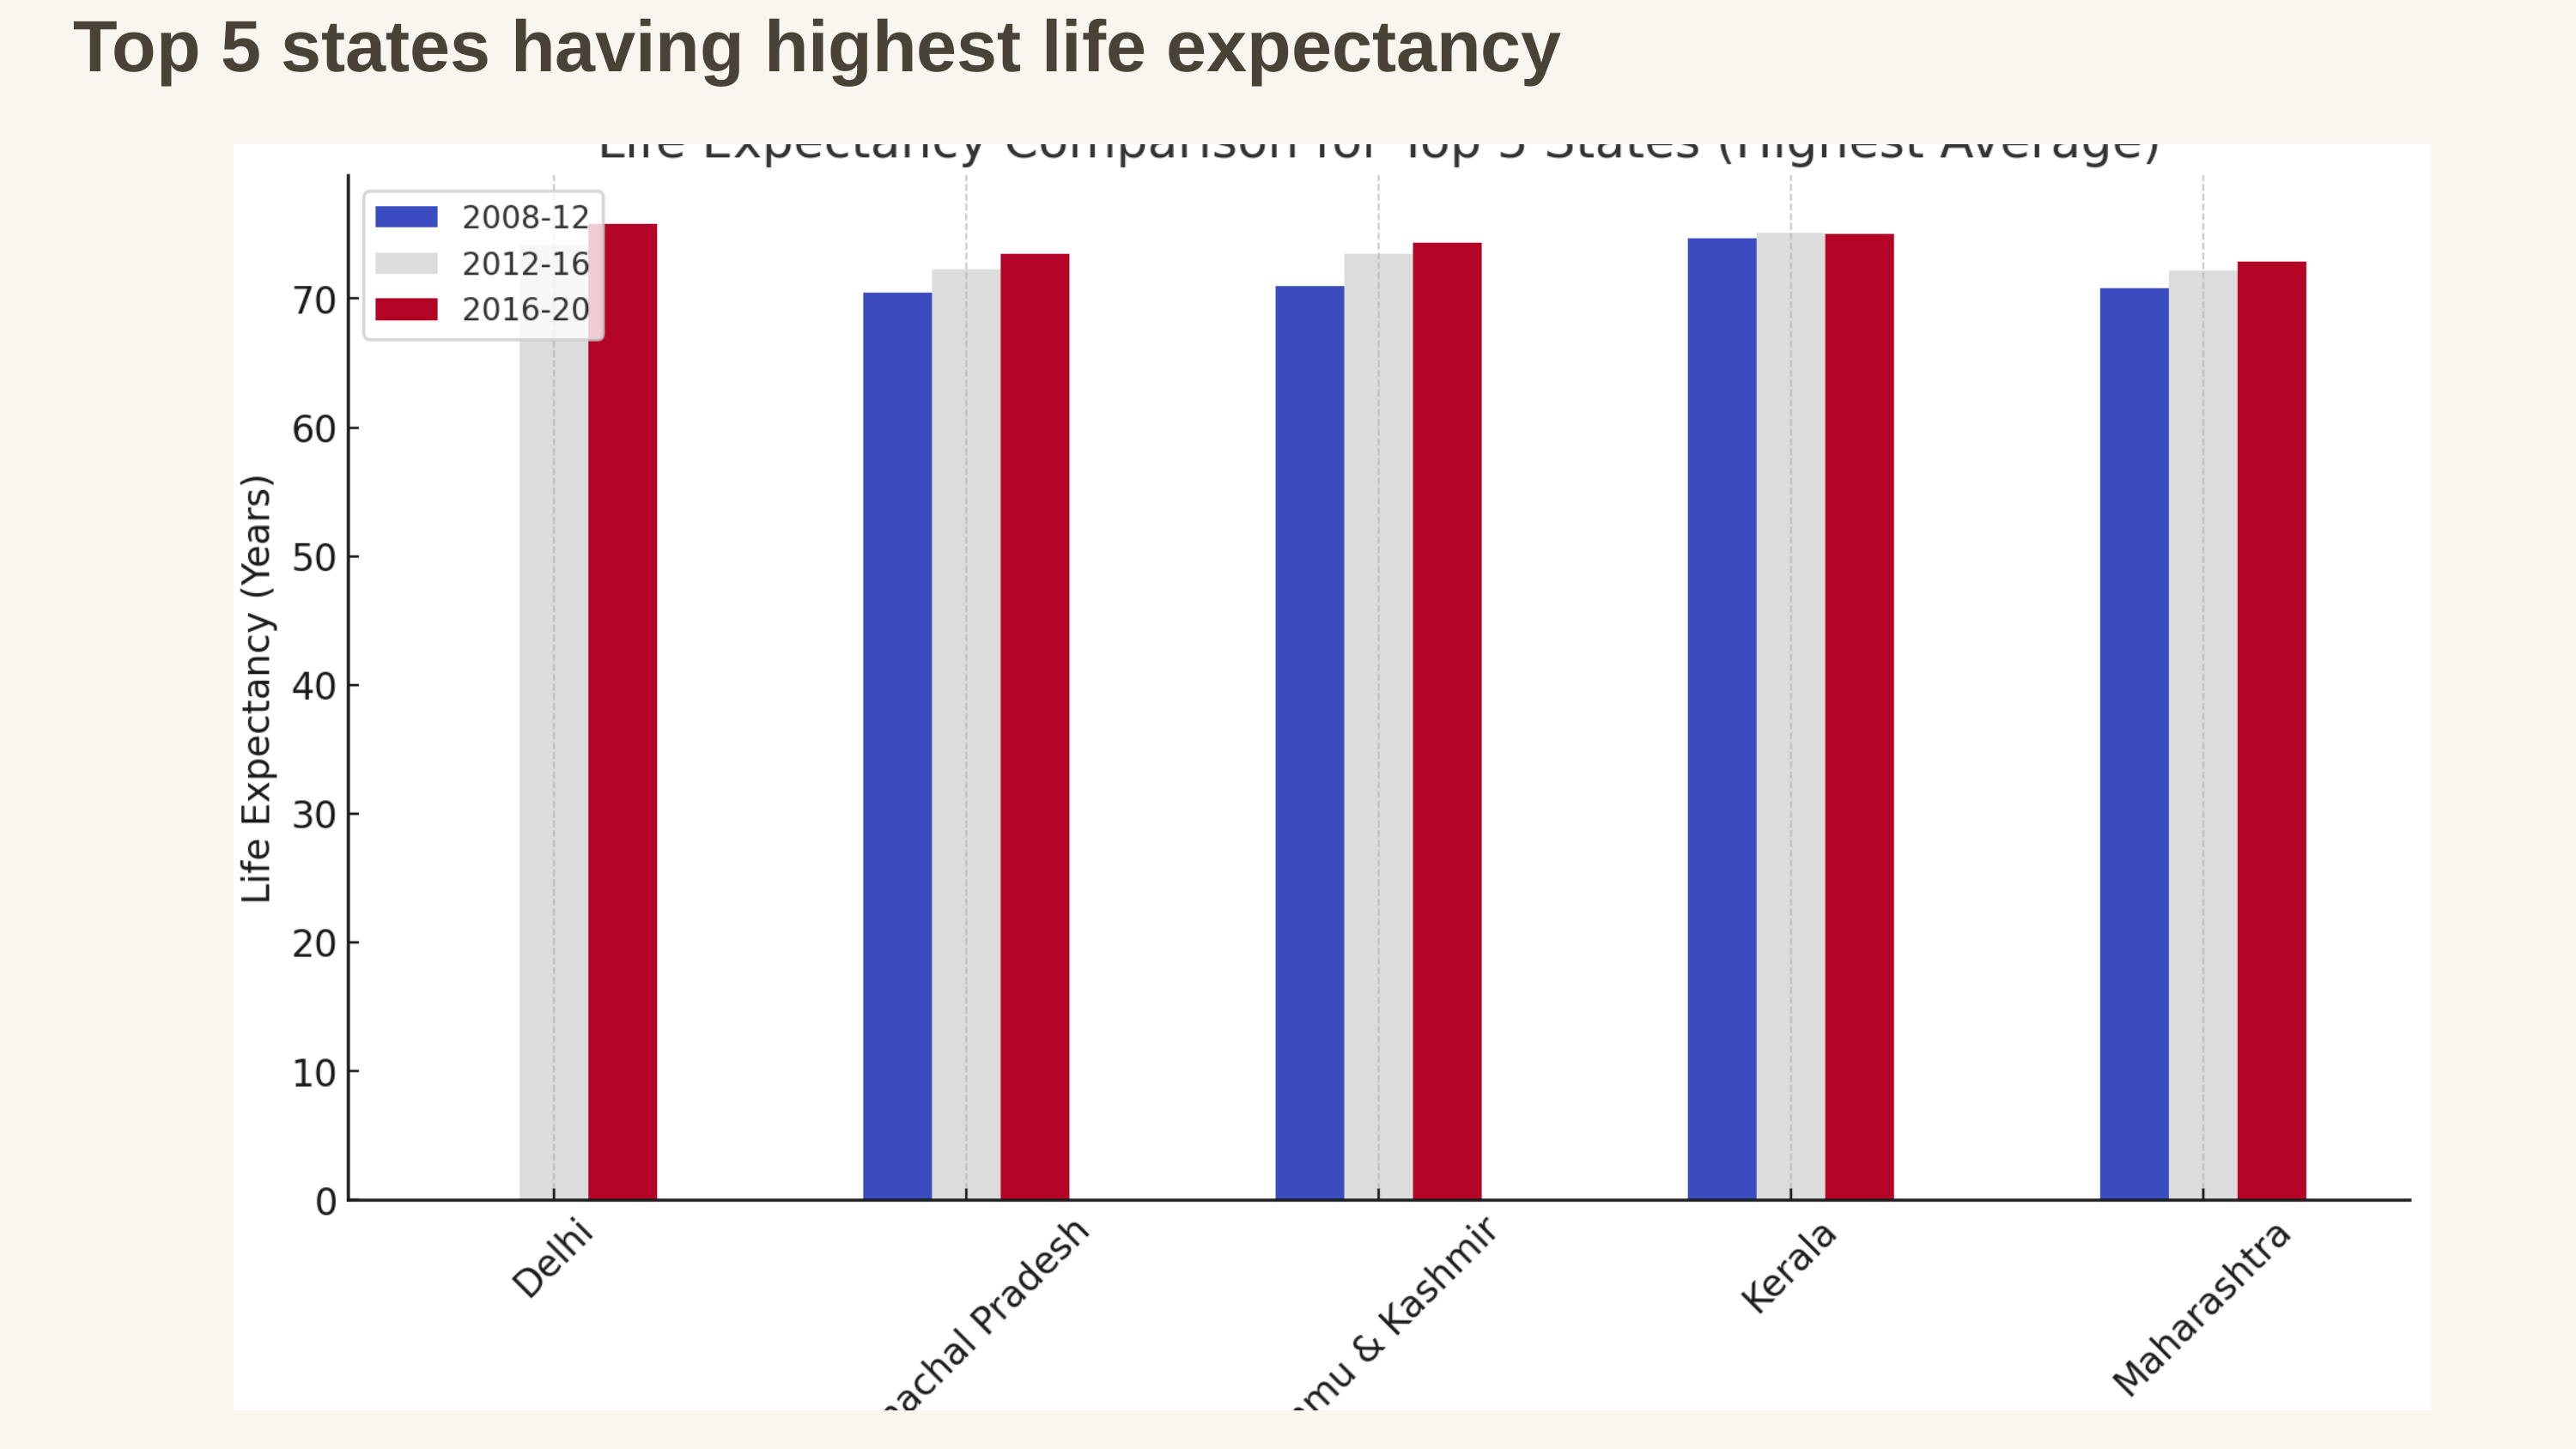

Top 5 states having highest life expectancy